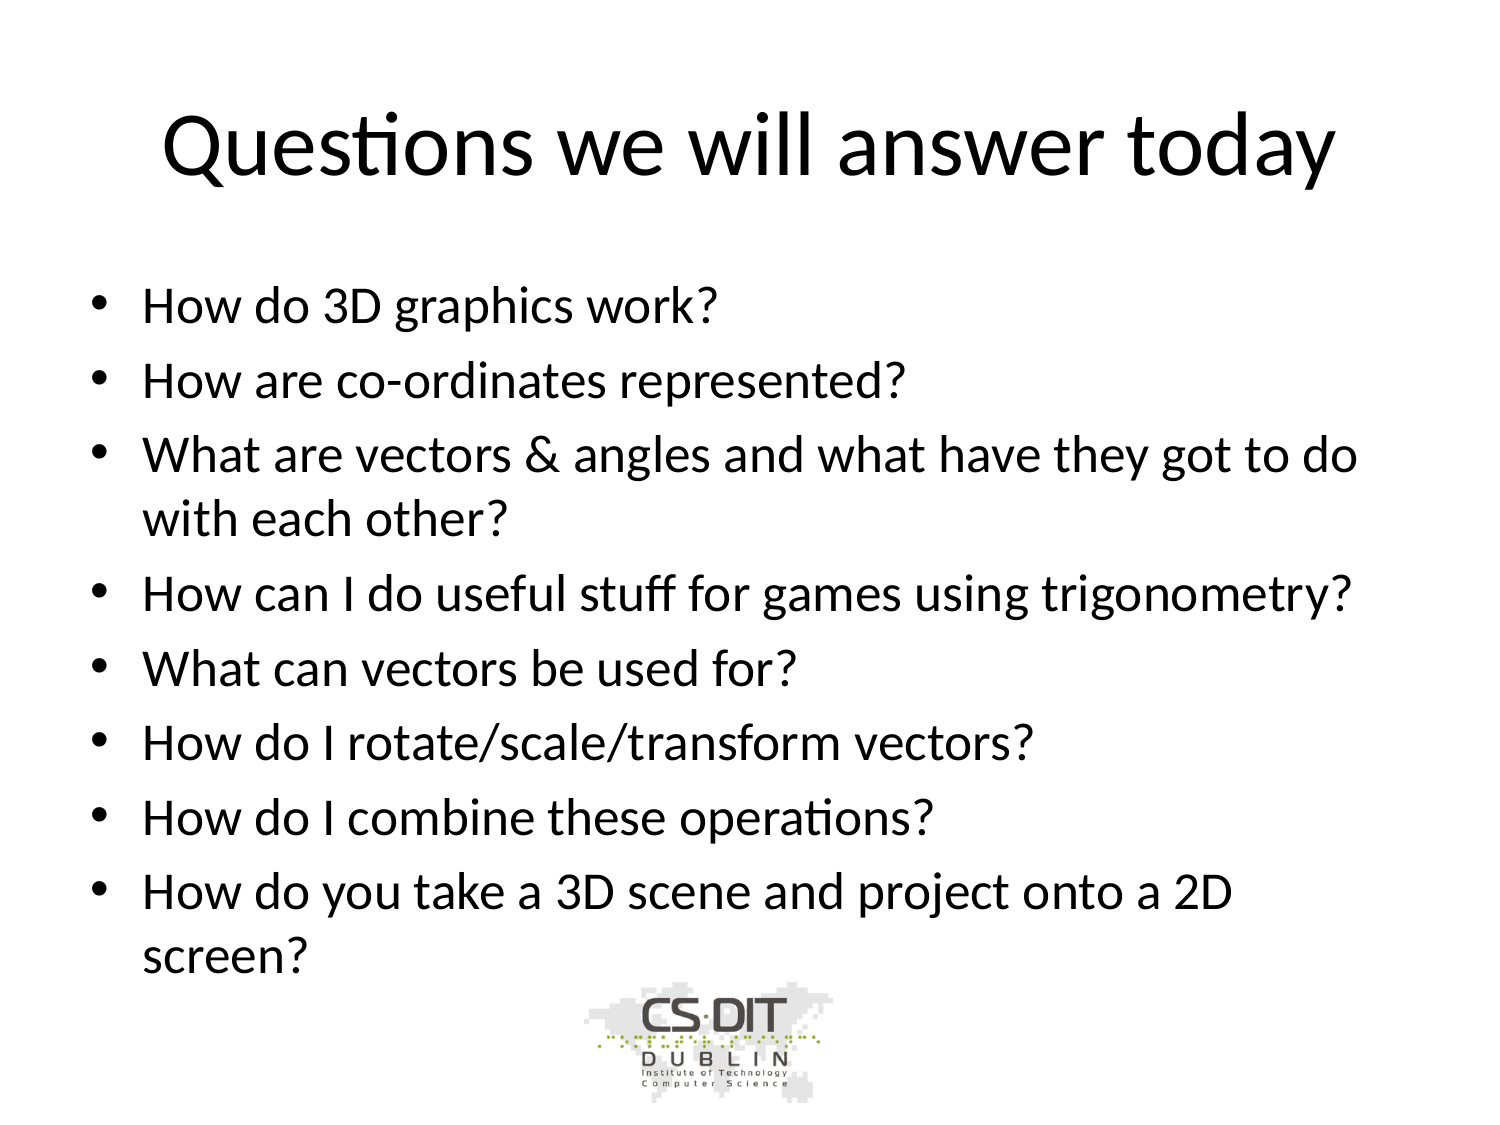

# Questions we will answer today
How do 3D graphics work?
How are co-ordinates represented?
What are vectors & angles and what have they got to do with each other?
How can I do useful stuff for games using trigonometry?
What can vectors be used for?
How do I rotate/scale/transform vectors?
How do I combine these operations?
How do you take a 3D scene and project onto a 2D screen?